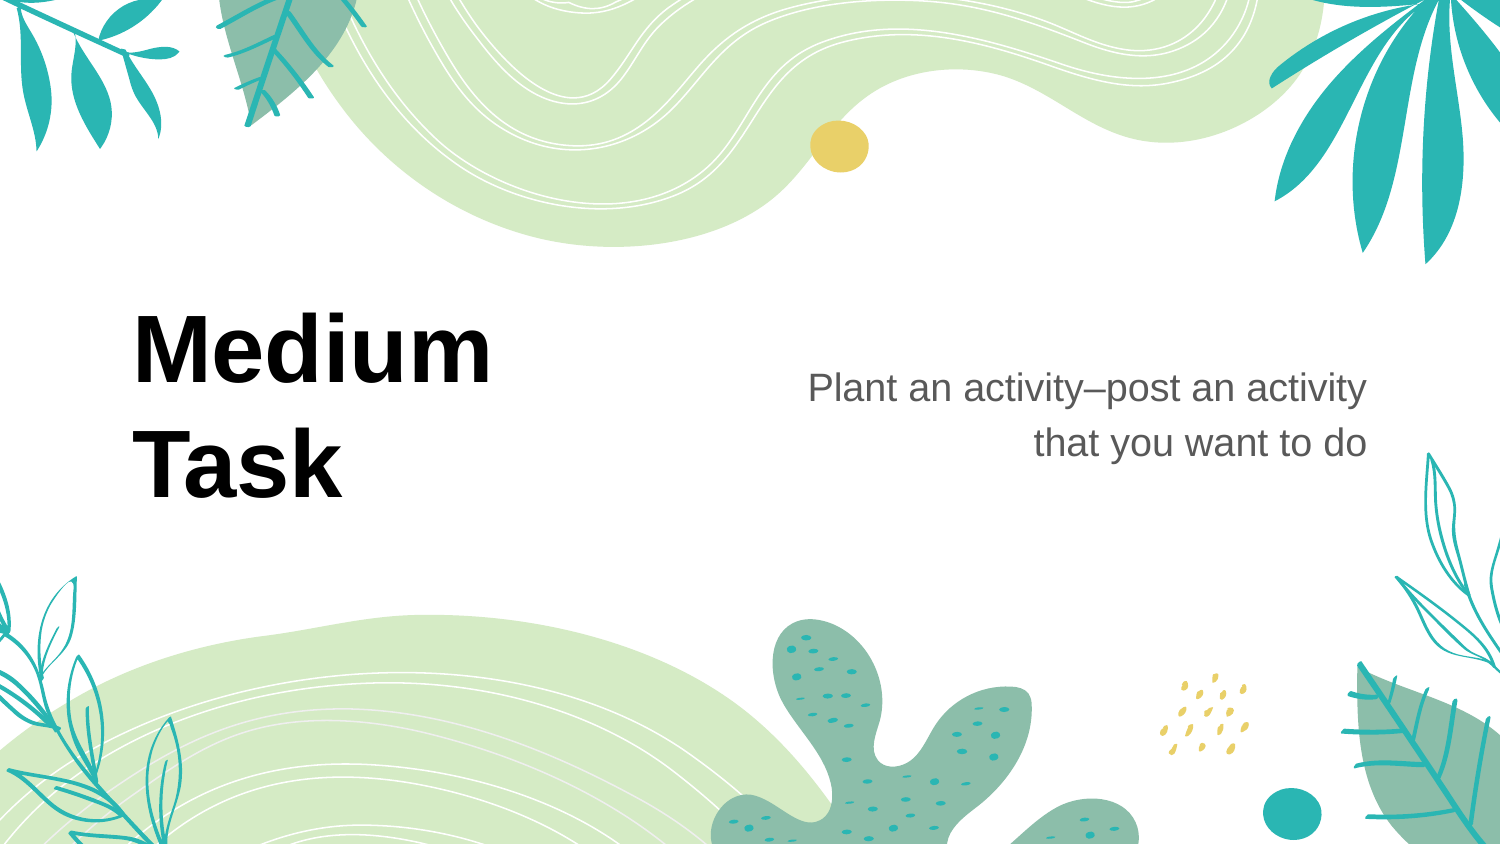

# Medium
Task
Plant an activity–post an activity that you want to do